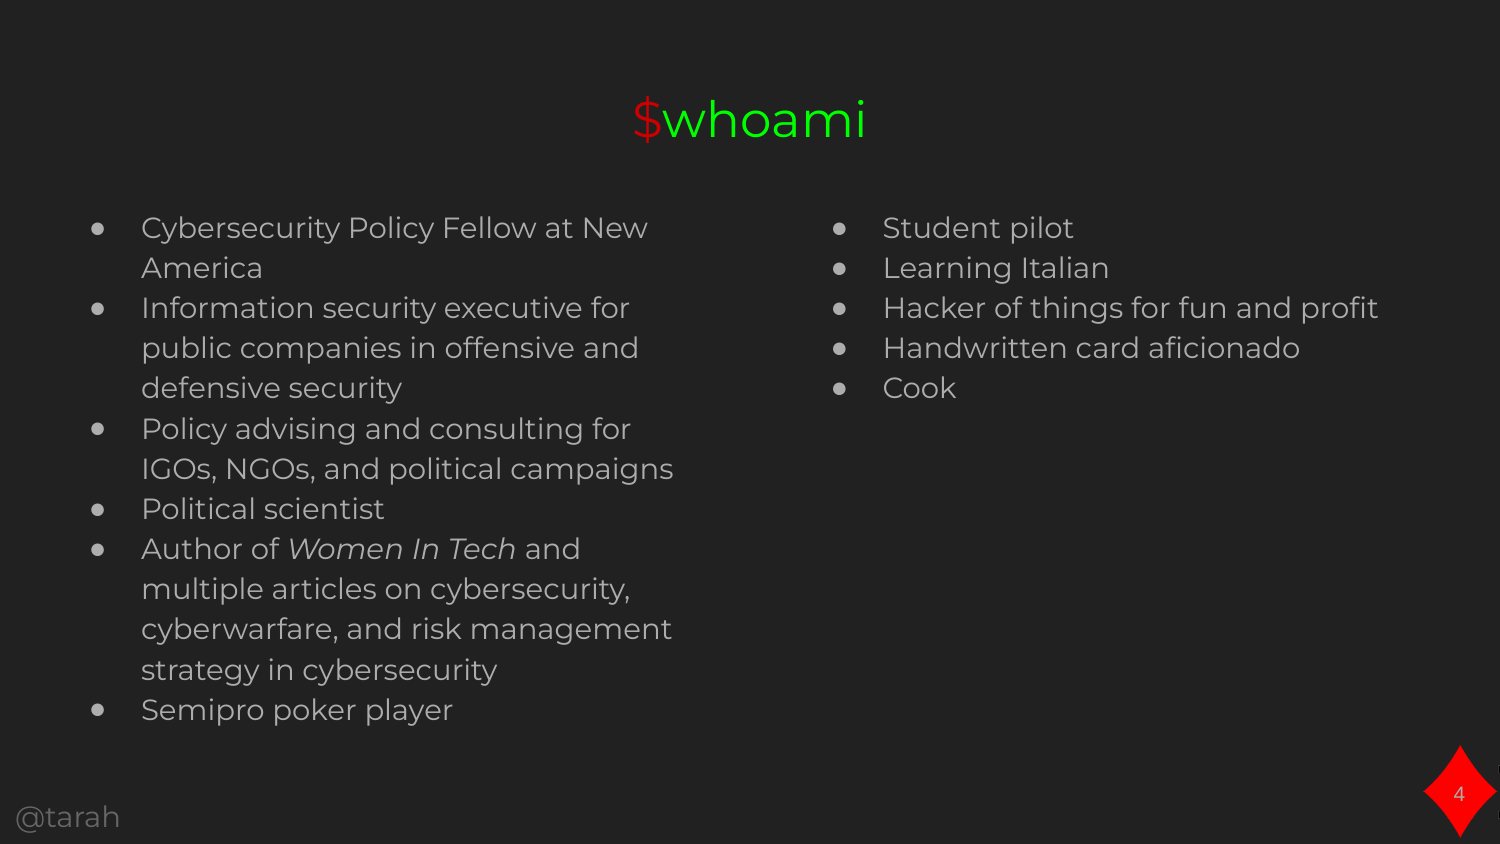

# $whoami

Cybersecurity Policy Fellow at New America
Information security executive for public companies in offensive and defensive security
Policy advising and consulting for IGOs, NGOs, and political campaigns
Political scientist
Author of Women In Tech and multiple articles on cybersecurity, cyberwarfare, and risk management strategy in cybersecurity
Semipro poker player
Student pilot
Learning Italian
Hacker of things for fun and profit
Handwritten card aficionado
Cook
4